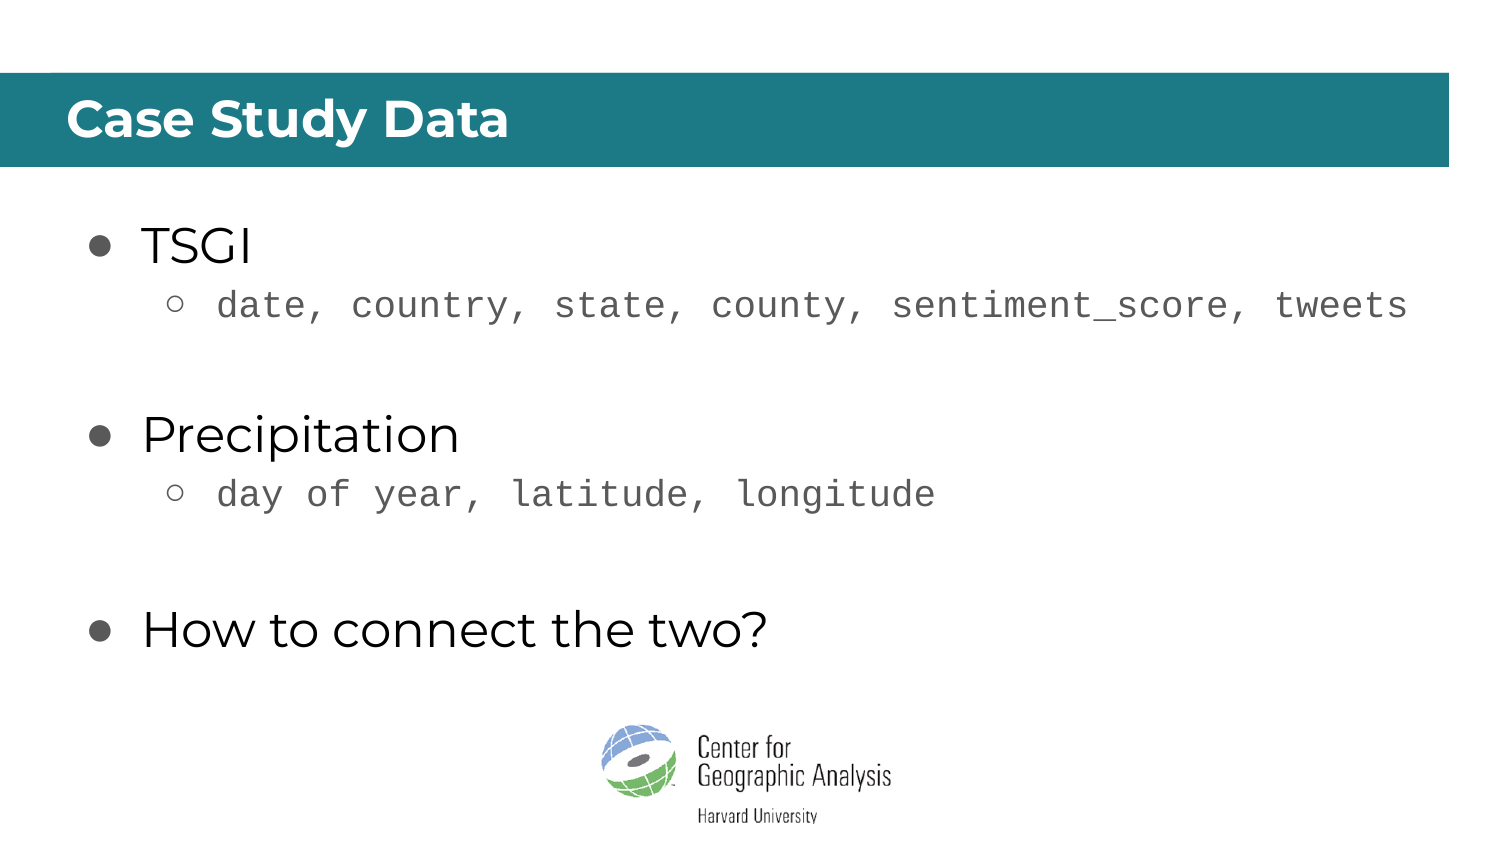

# Case Study Data
TSGI
date, country, state, county, sentiment_score, tweets

Precipitation
day of year, latitude, longitude

How to connect the two?